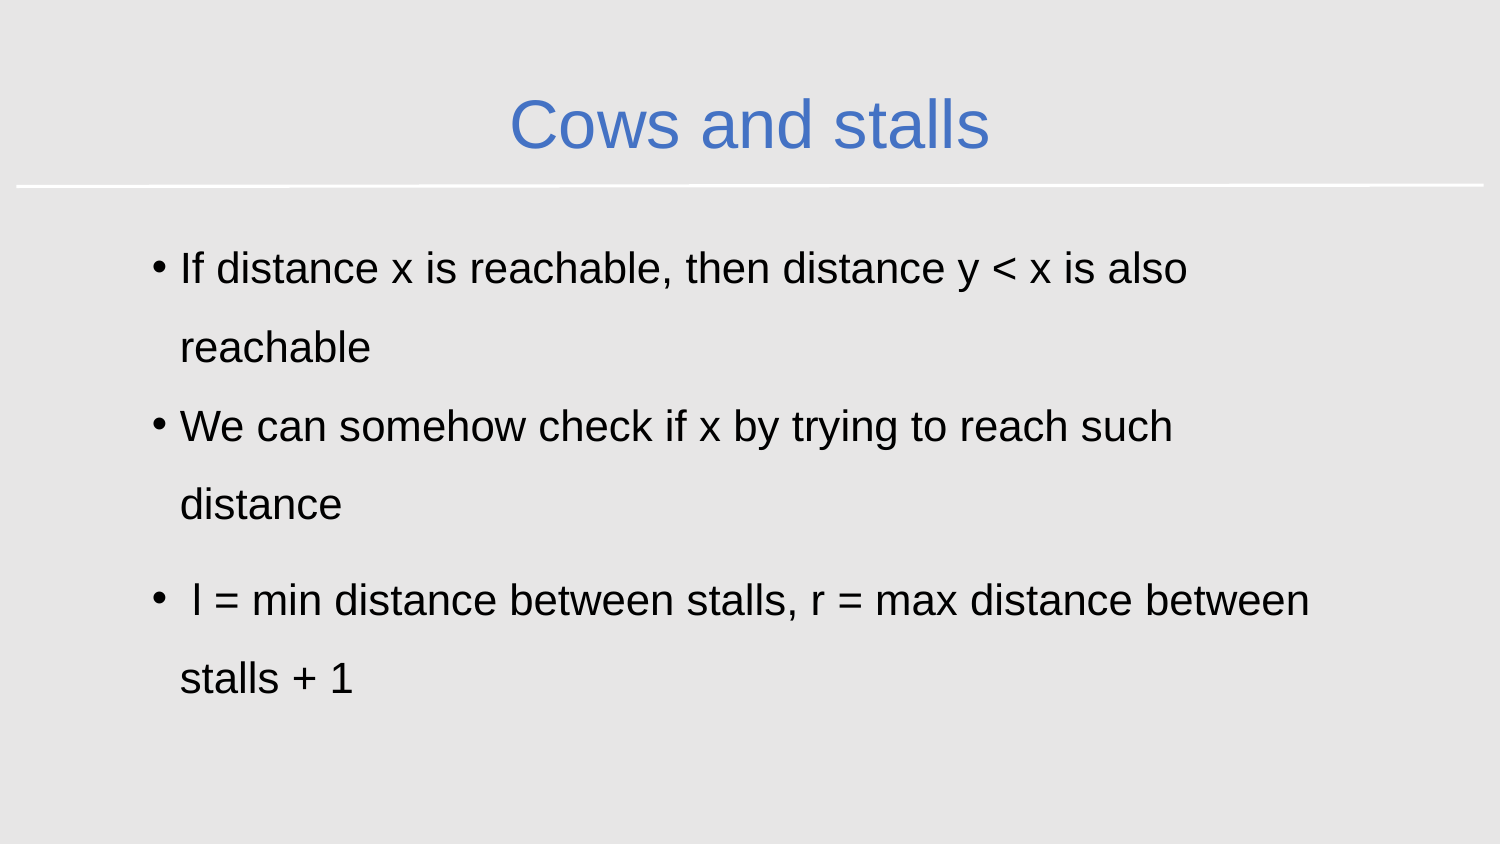

# Cows and stalls
If distance x is reachable, then distance y < x is also reachable
We can somehow check if x by trying to reach such distance
 l = min distance between stalls, r = max distance between stalls + 1